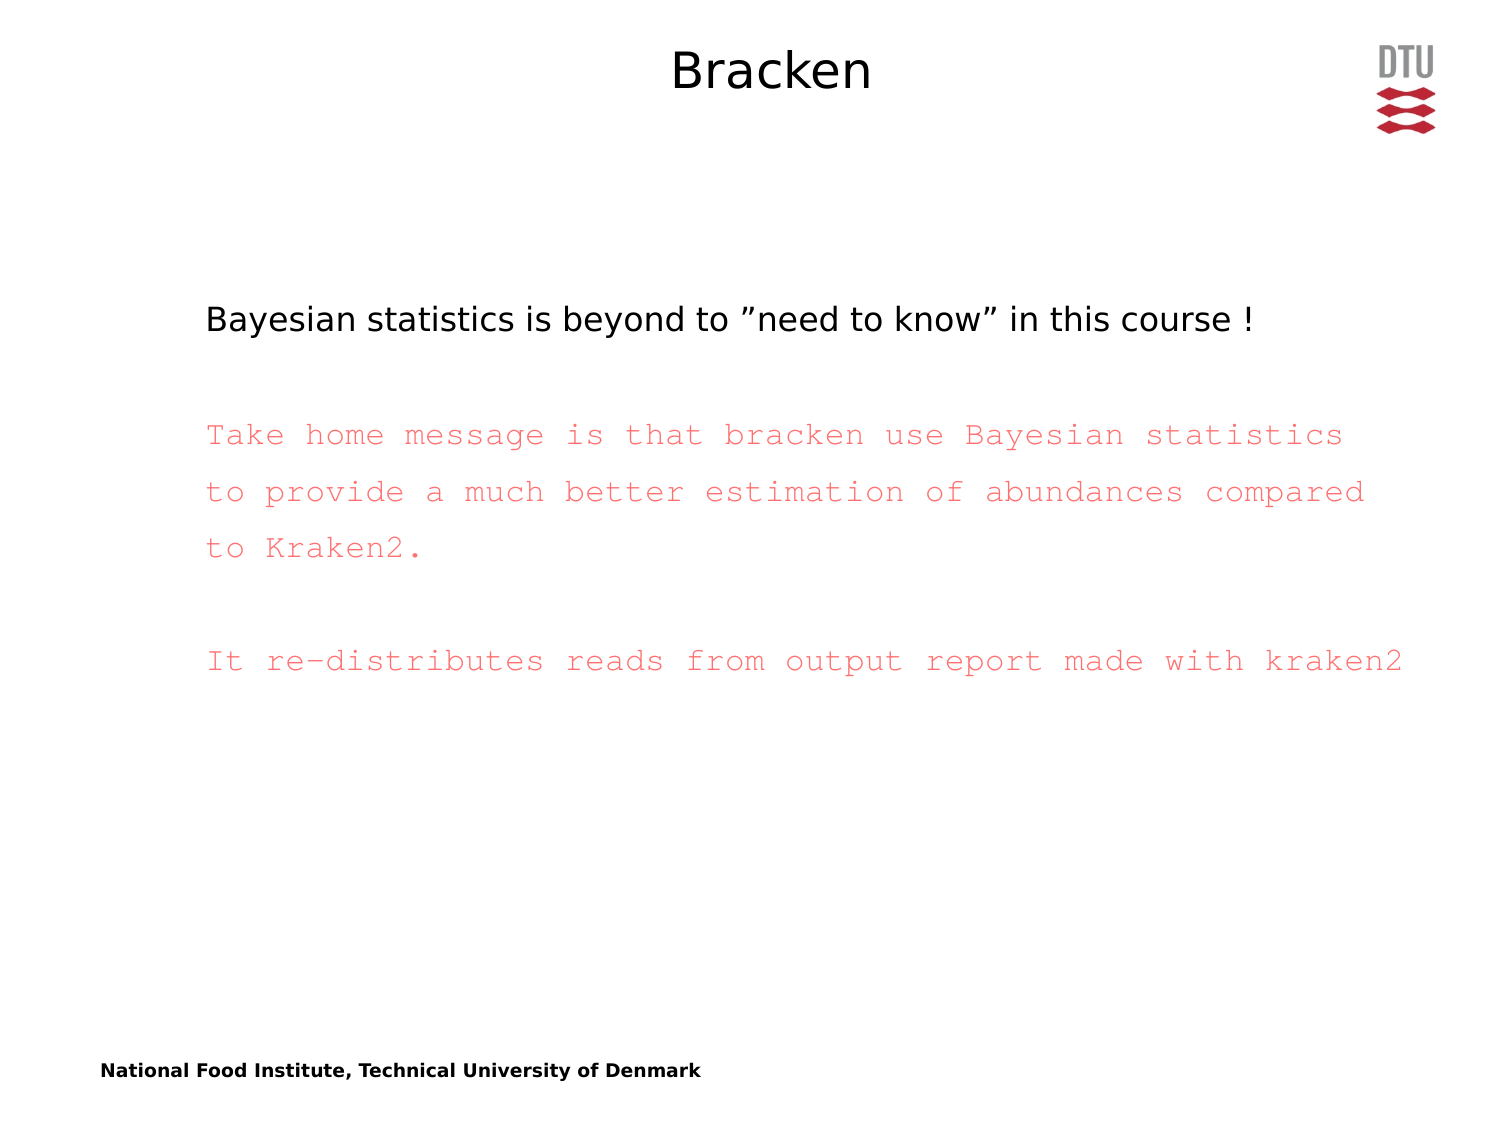

Bracken
Bayesian statistics is beyond to ”need to know” in this course !

Take home message is that bracken use Bayesian statistics
to provide a much better estimation of abundances compared
to Kraken2.

It re-distributes reads from output report made with kraken2